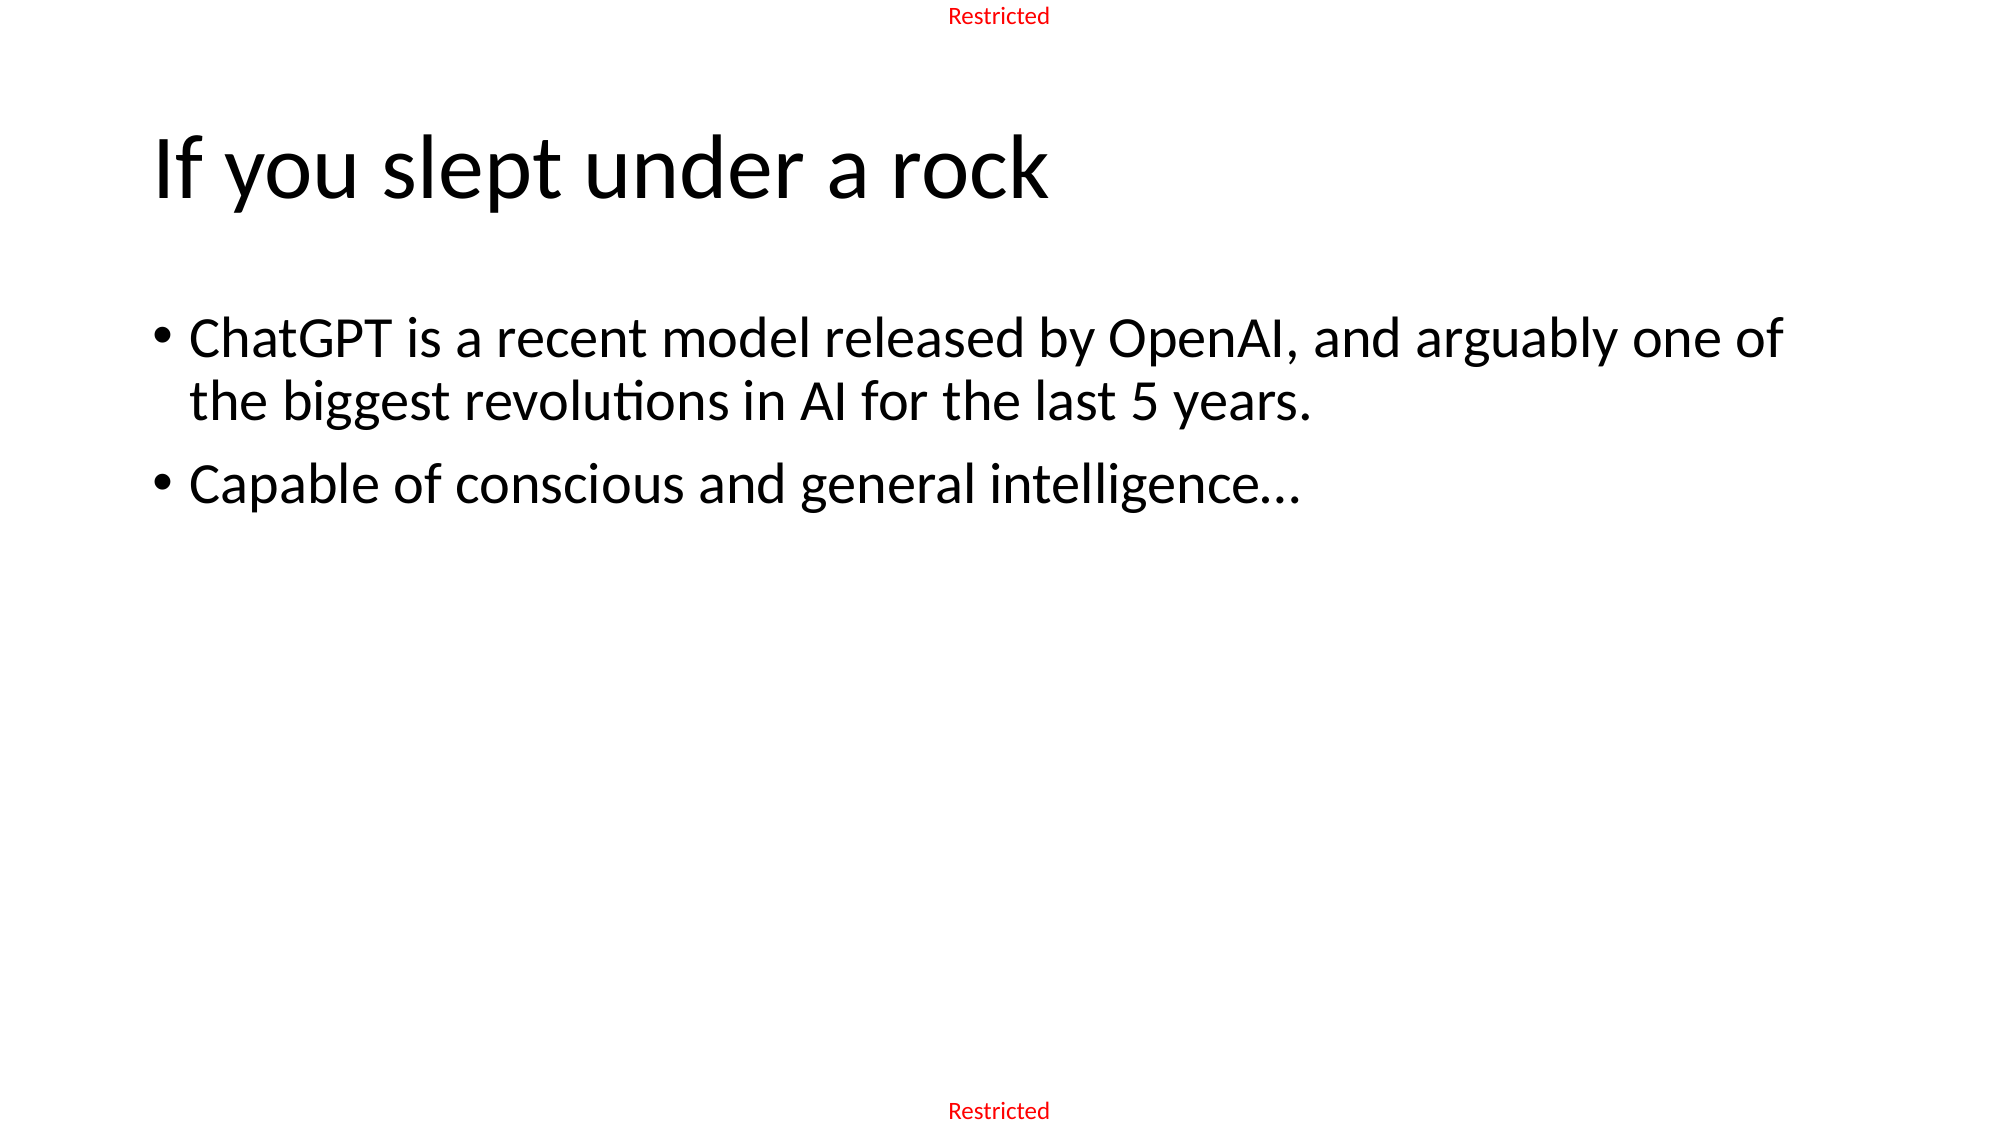

# If you slept under a rock
ChatGPT is a recent model released by OpenAI, and arguably one of the biggest revolutions in AI for the last 5 years.
Capable of conscious and general intelligence…